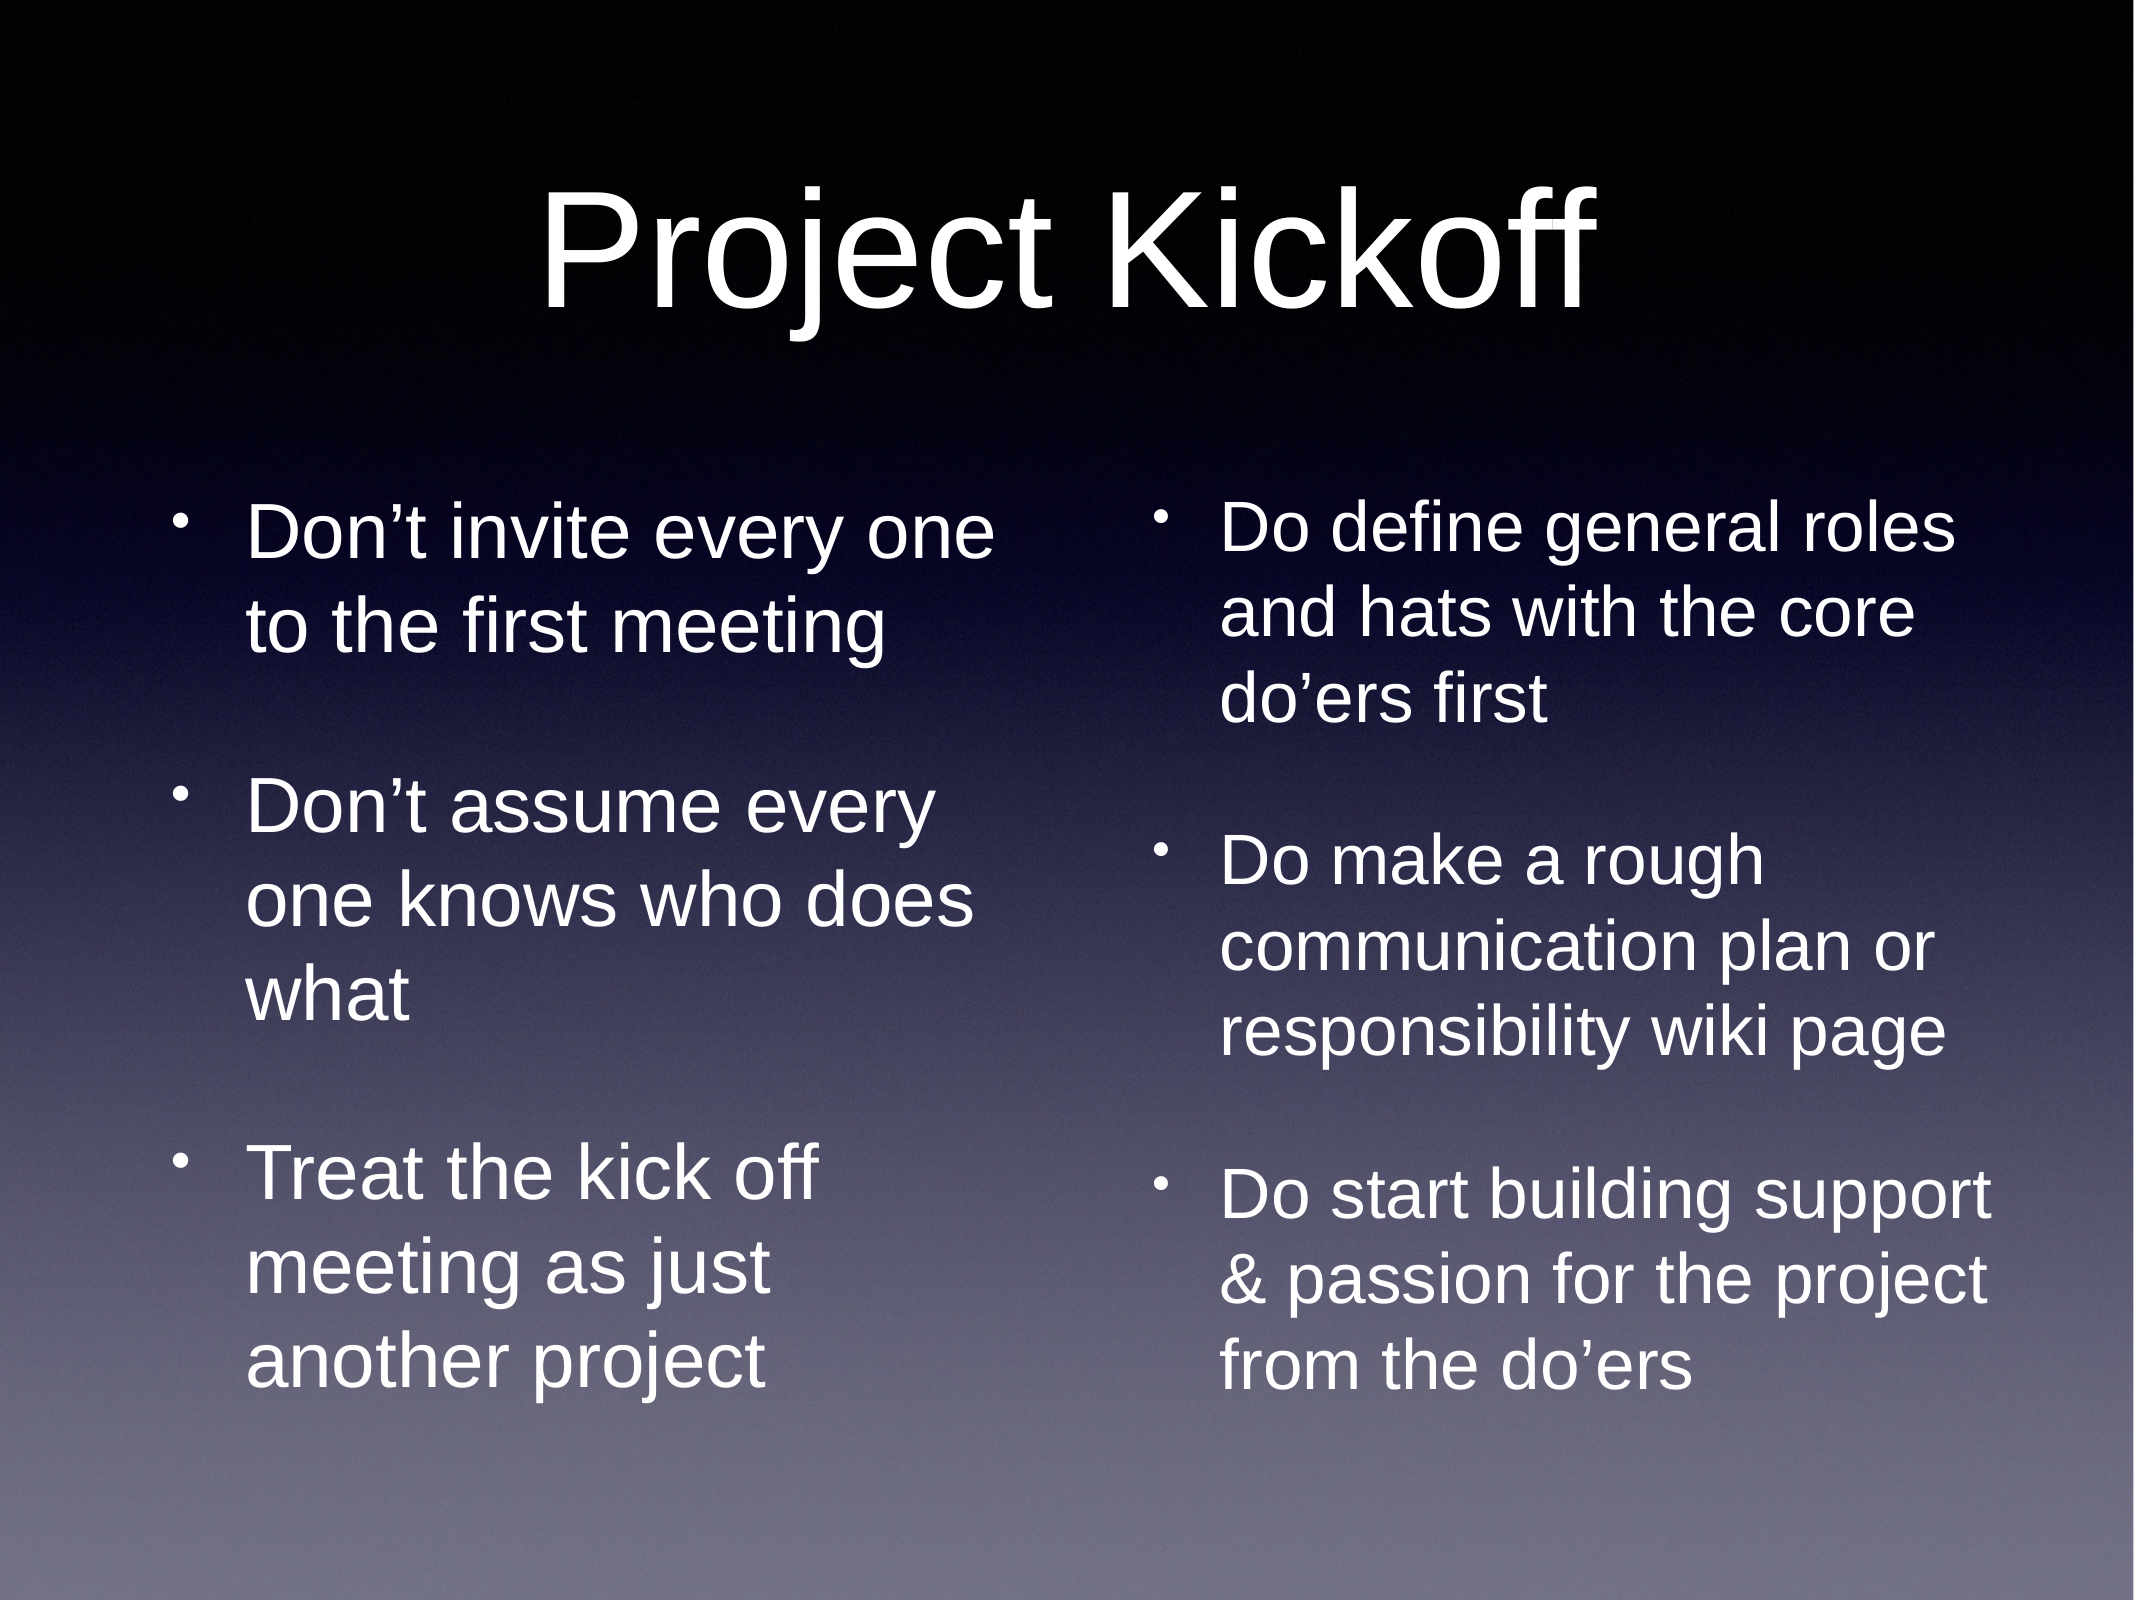

# Project Kickoff
Don’t invite every one to the first meeting
Don’t assume every one knows who does what
Treat the kick off meeting as just another project
Do define general roles and hats with the core do’ers first
Do make a rough communication plan or responsibility wiki page
Do start building support & passion for the project from the do’ers